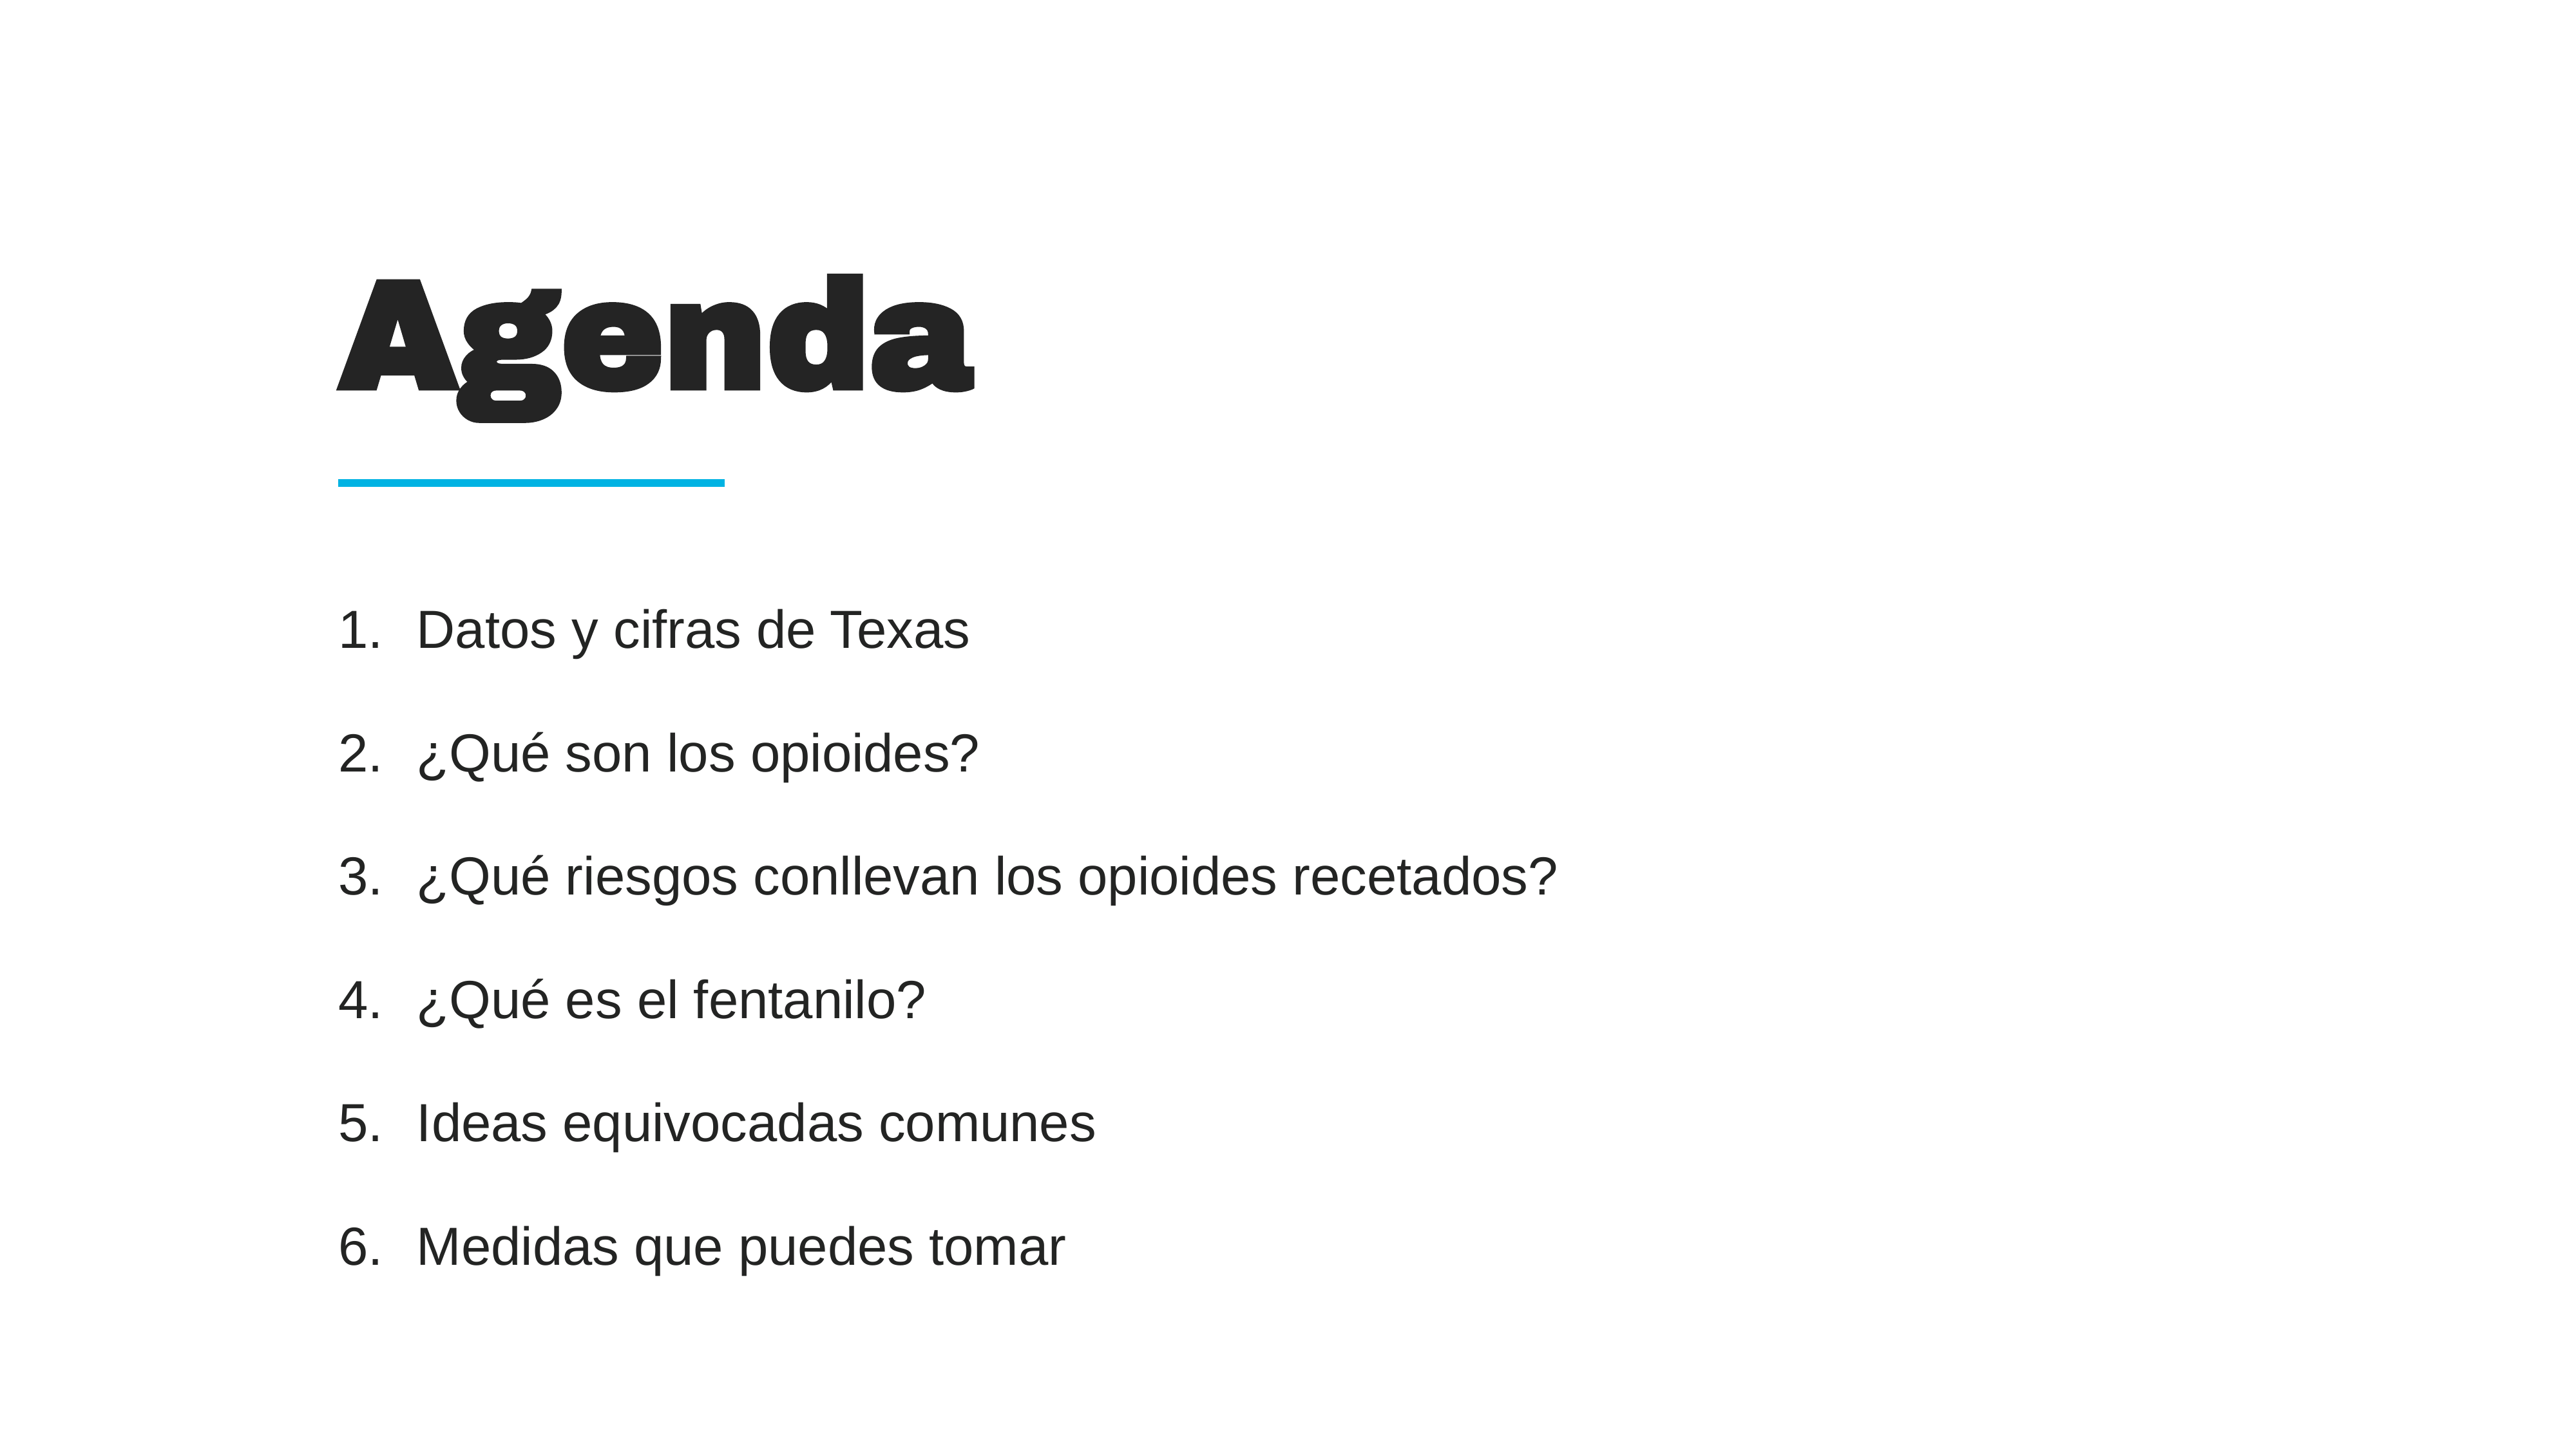

# Agenda
Datos y cifras de Texas
¿Qué son los opioides?
¿Qué riesgos conllevan los opioides recetados?
¿Qué es el fentanilo?
Ideas equivocadas comunes
Medidas que puedes tomar